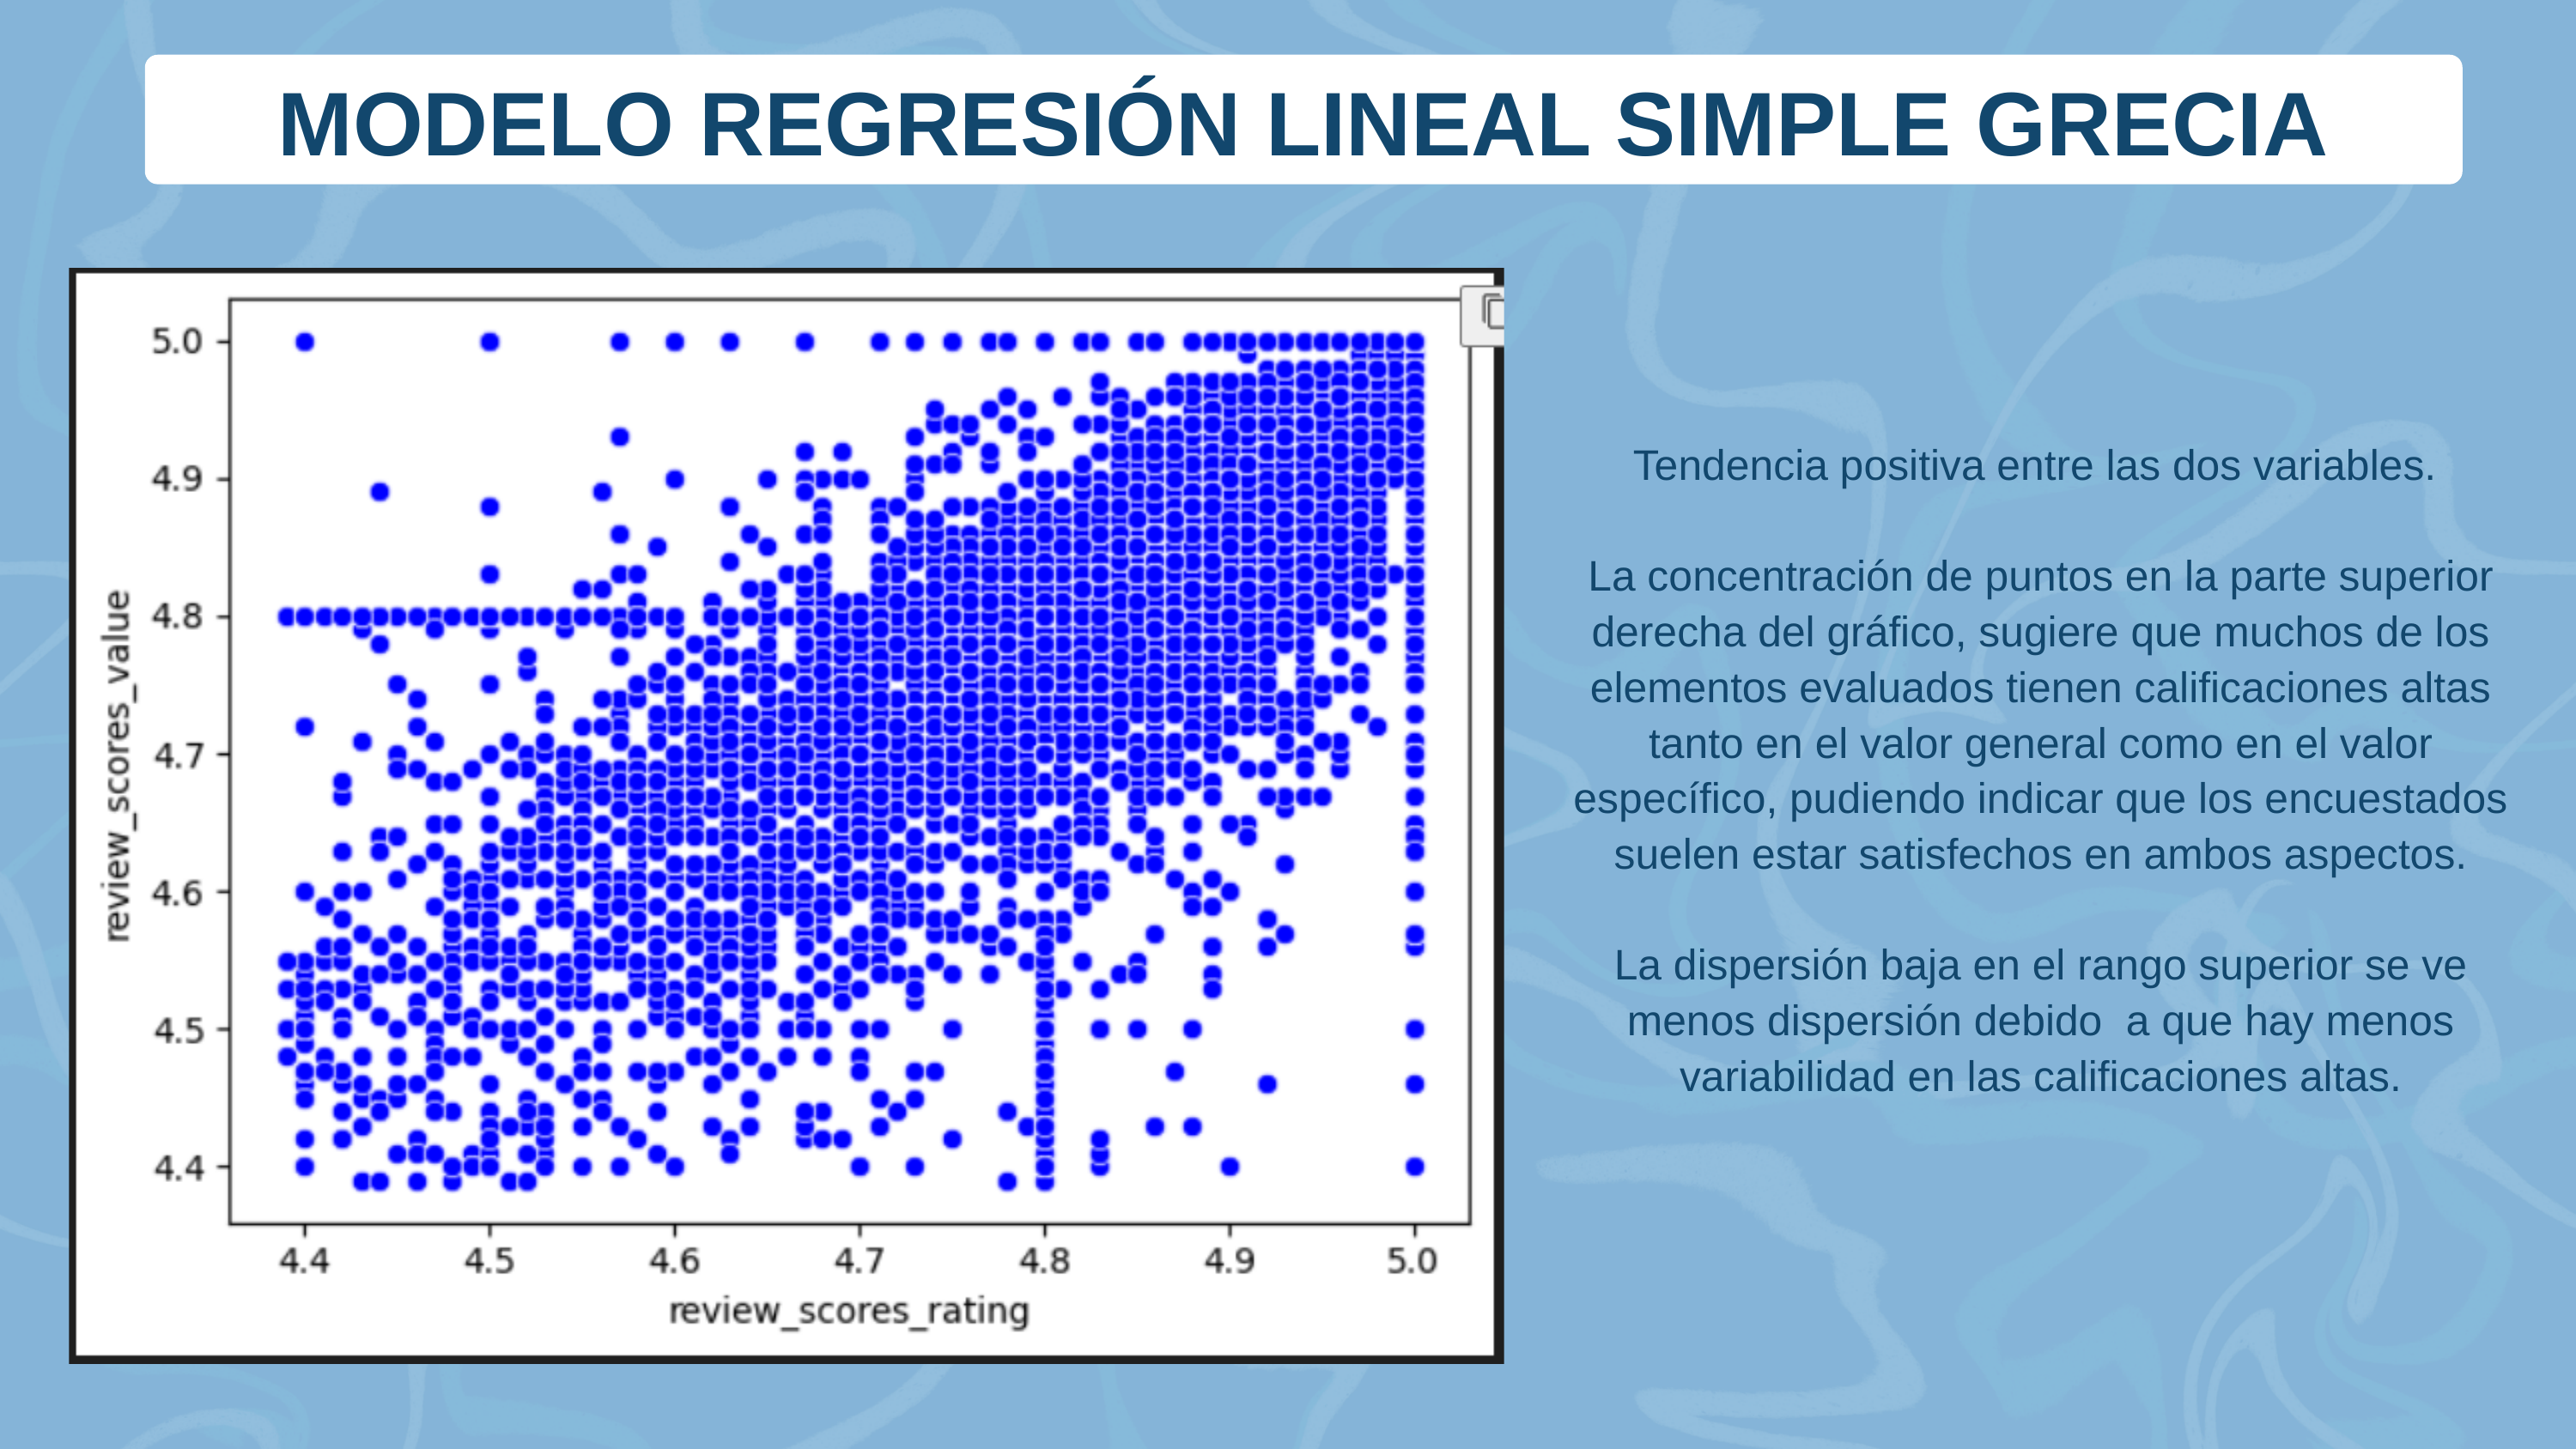

MODELO REGRESIÓN LINEAL SIMPLE GRECIA

Tendencia positiva entre las dos variables.

La concentración de puntos en la parte superior derecha del gráfico, sugiere que muchos de los elementos evaluados tienen calificaciones altas tanto en el valor general como en el valor específico, pudiendo indicar que los encuestados suelen estar satisfechos en ambos aspectos.

La dispersión baja en el rango superior se ve menos dispersión debido  a que hay menos variabilidad en las calificaciones altas.